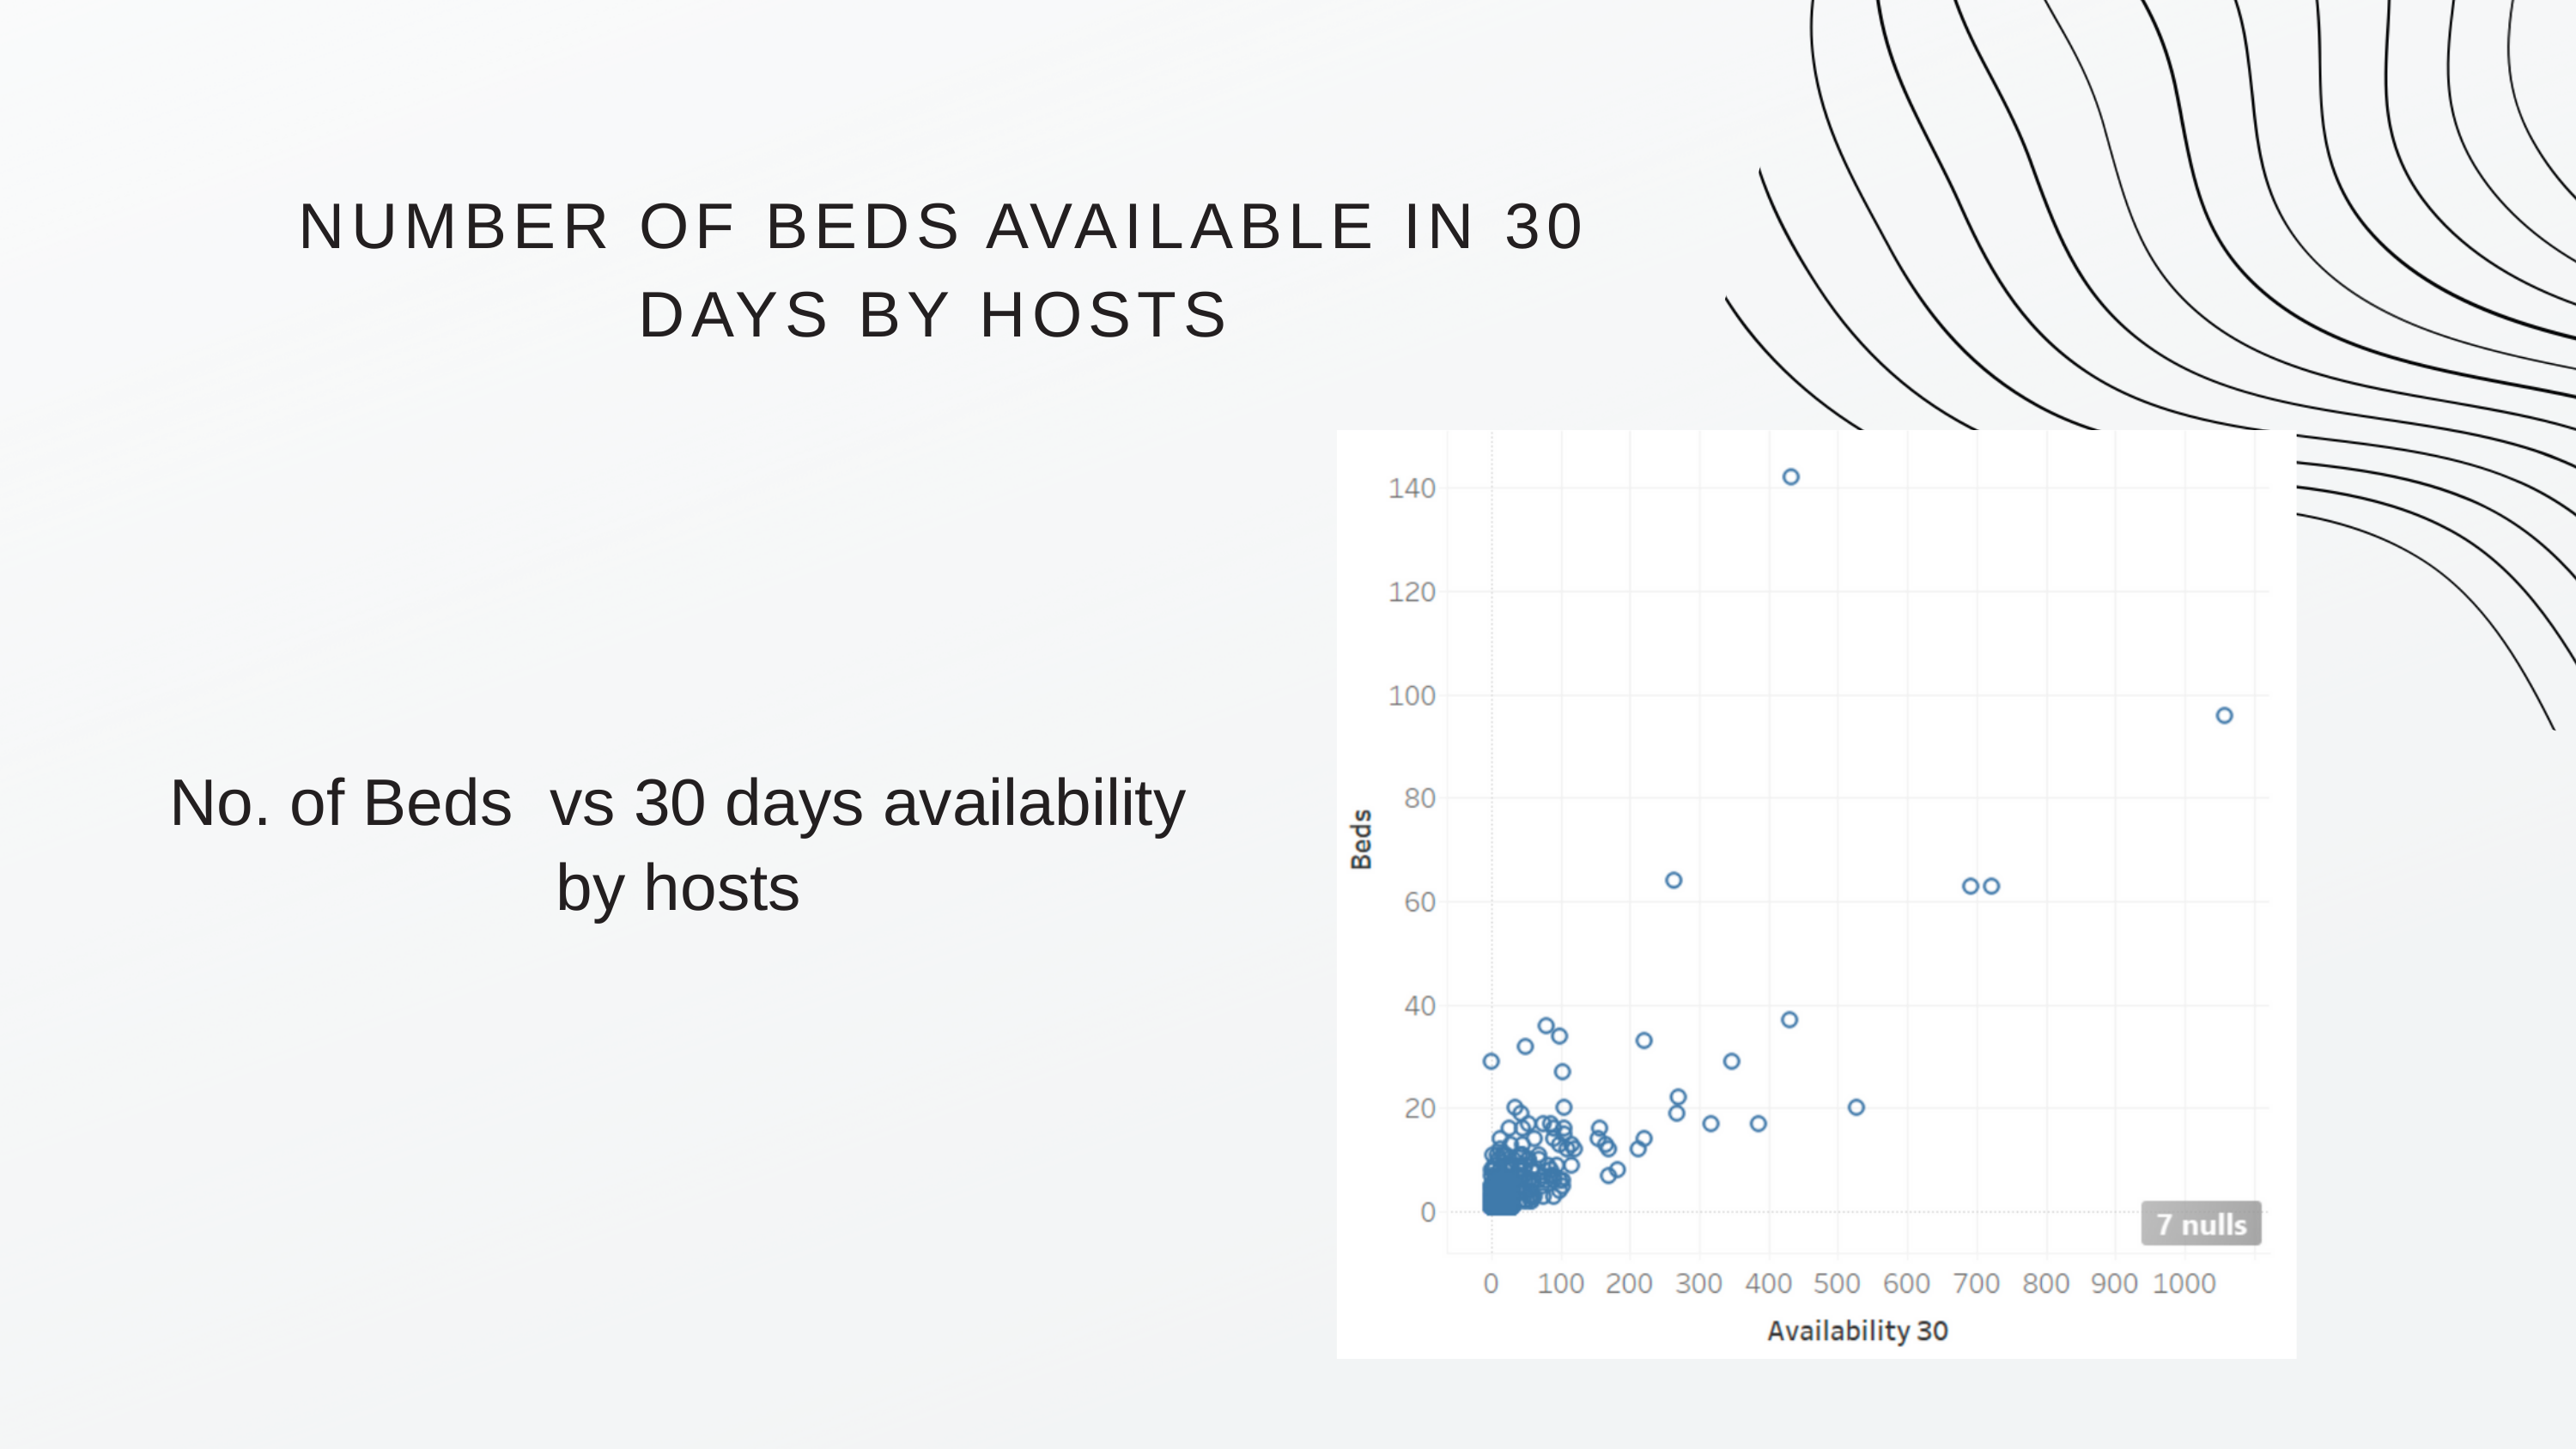

NUMBER OF BEDS AVAILABLE IN 30 DAYS BY HOSTS

No. of Beds  vs 30 days availability by hosts